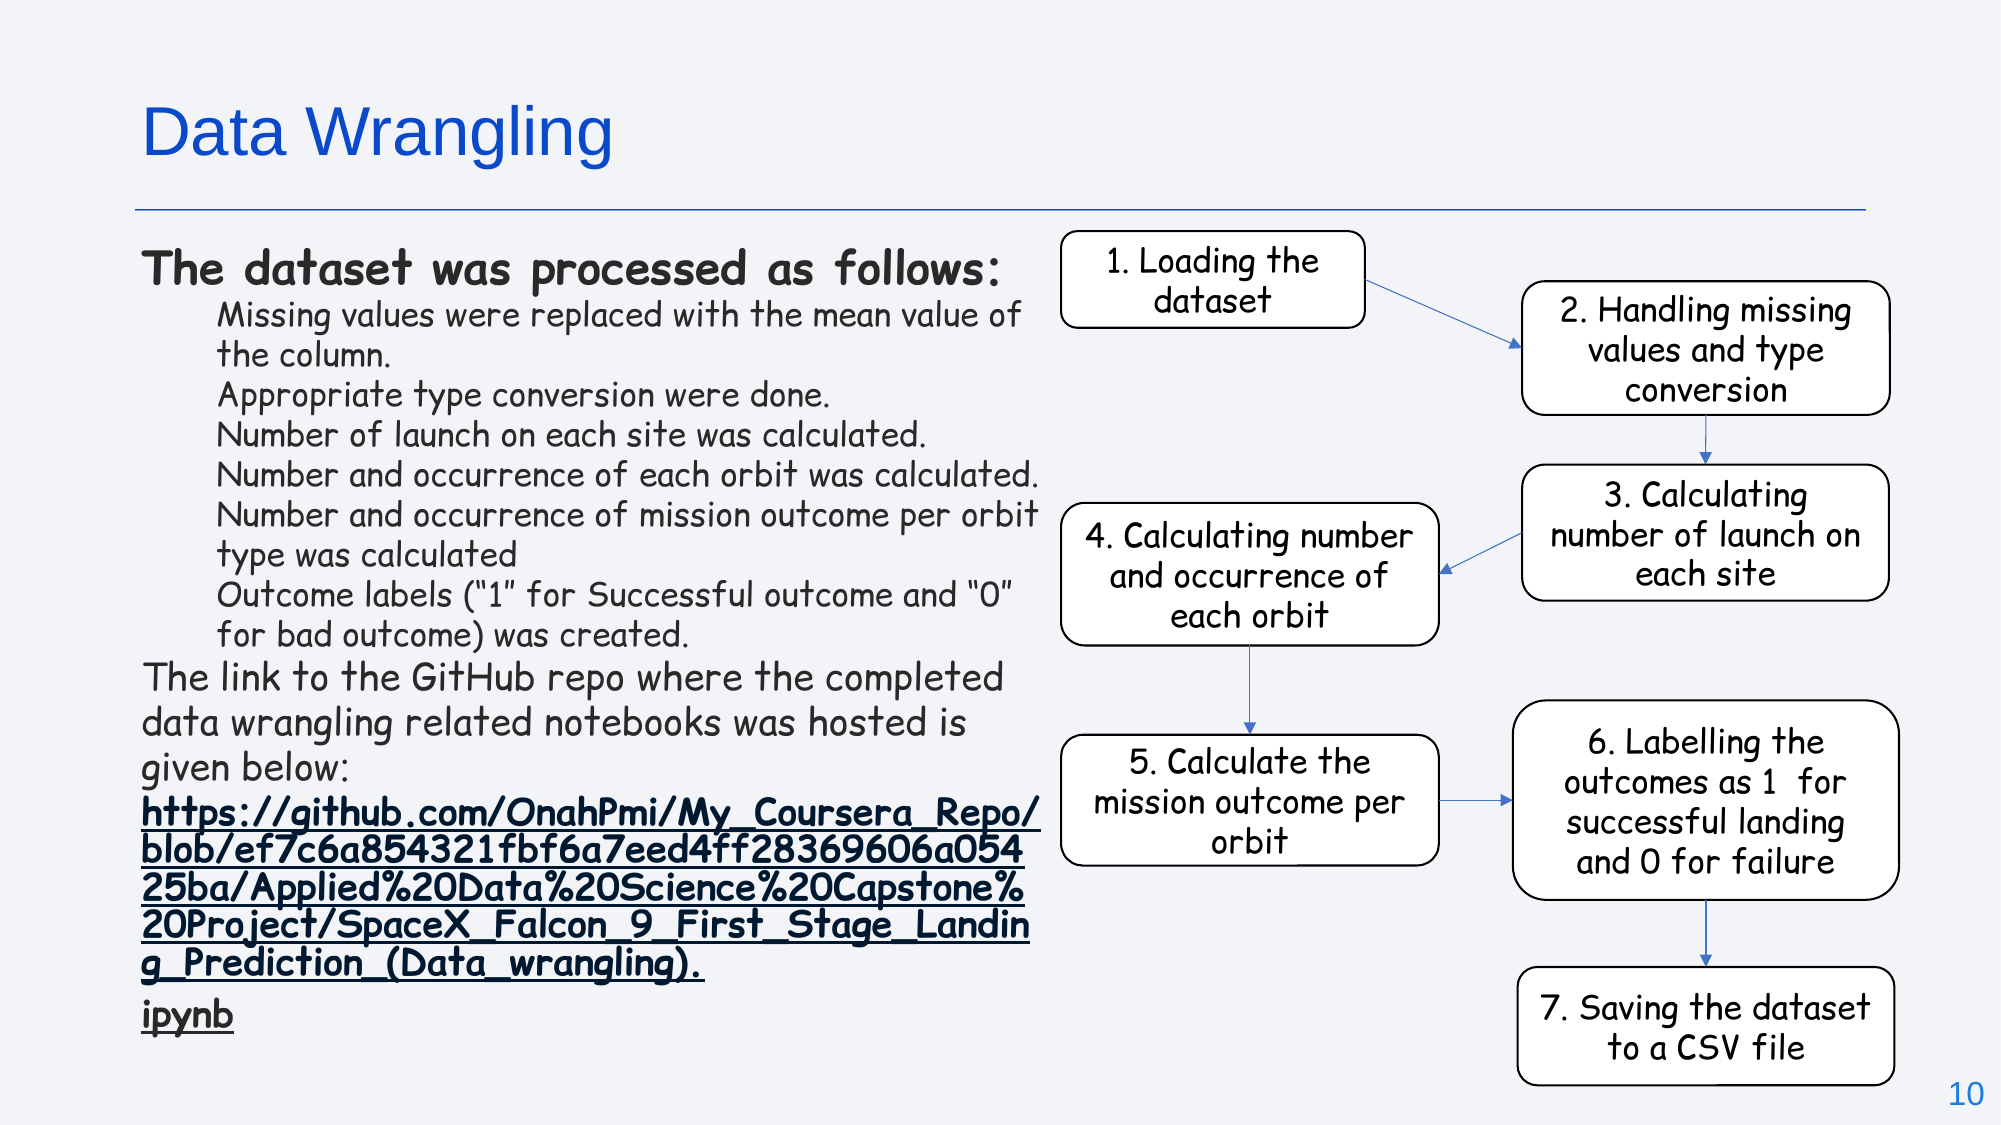

Data Wrangling
The dataset was processed as follows:
Missing values were replaced with the mean value of the column.
Appropriate type conversion were done.
Number of launch on each site was calculated.
Number and occurrence of each orbit was calculated.
Number and occurrence of mission outcome per orbit type was calculated
Outcome labels (“1” for Successful outcome and “0” for bad outcome) was created.
The link to the GitHub repo where the completed data wrangling related notebooks was hosted is given below:
https://github.com/OnahPmi/My_Coursera_Repo/blob/ef7c6a854321fbf6a7eed4ff28369606a05425ba/Applied%20Data%20Science%20Capstone%20Project/SpaceX_Falcon_9_First_Stage_Landing_Prediction_(Data_wrangling).ipynb

1. Loading the dataset
2. Handling missing values and type conversion
3. Calculating number of launch on each site
4. Calculating number and occurrence of each orbit
6. Labelling the outcomes as 1  for successful landing and 0 for failure
5. Calculate the mission outcome per orbit
7. Saving the dataset to a CSV file
10